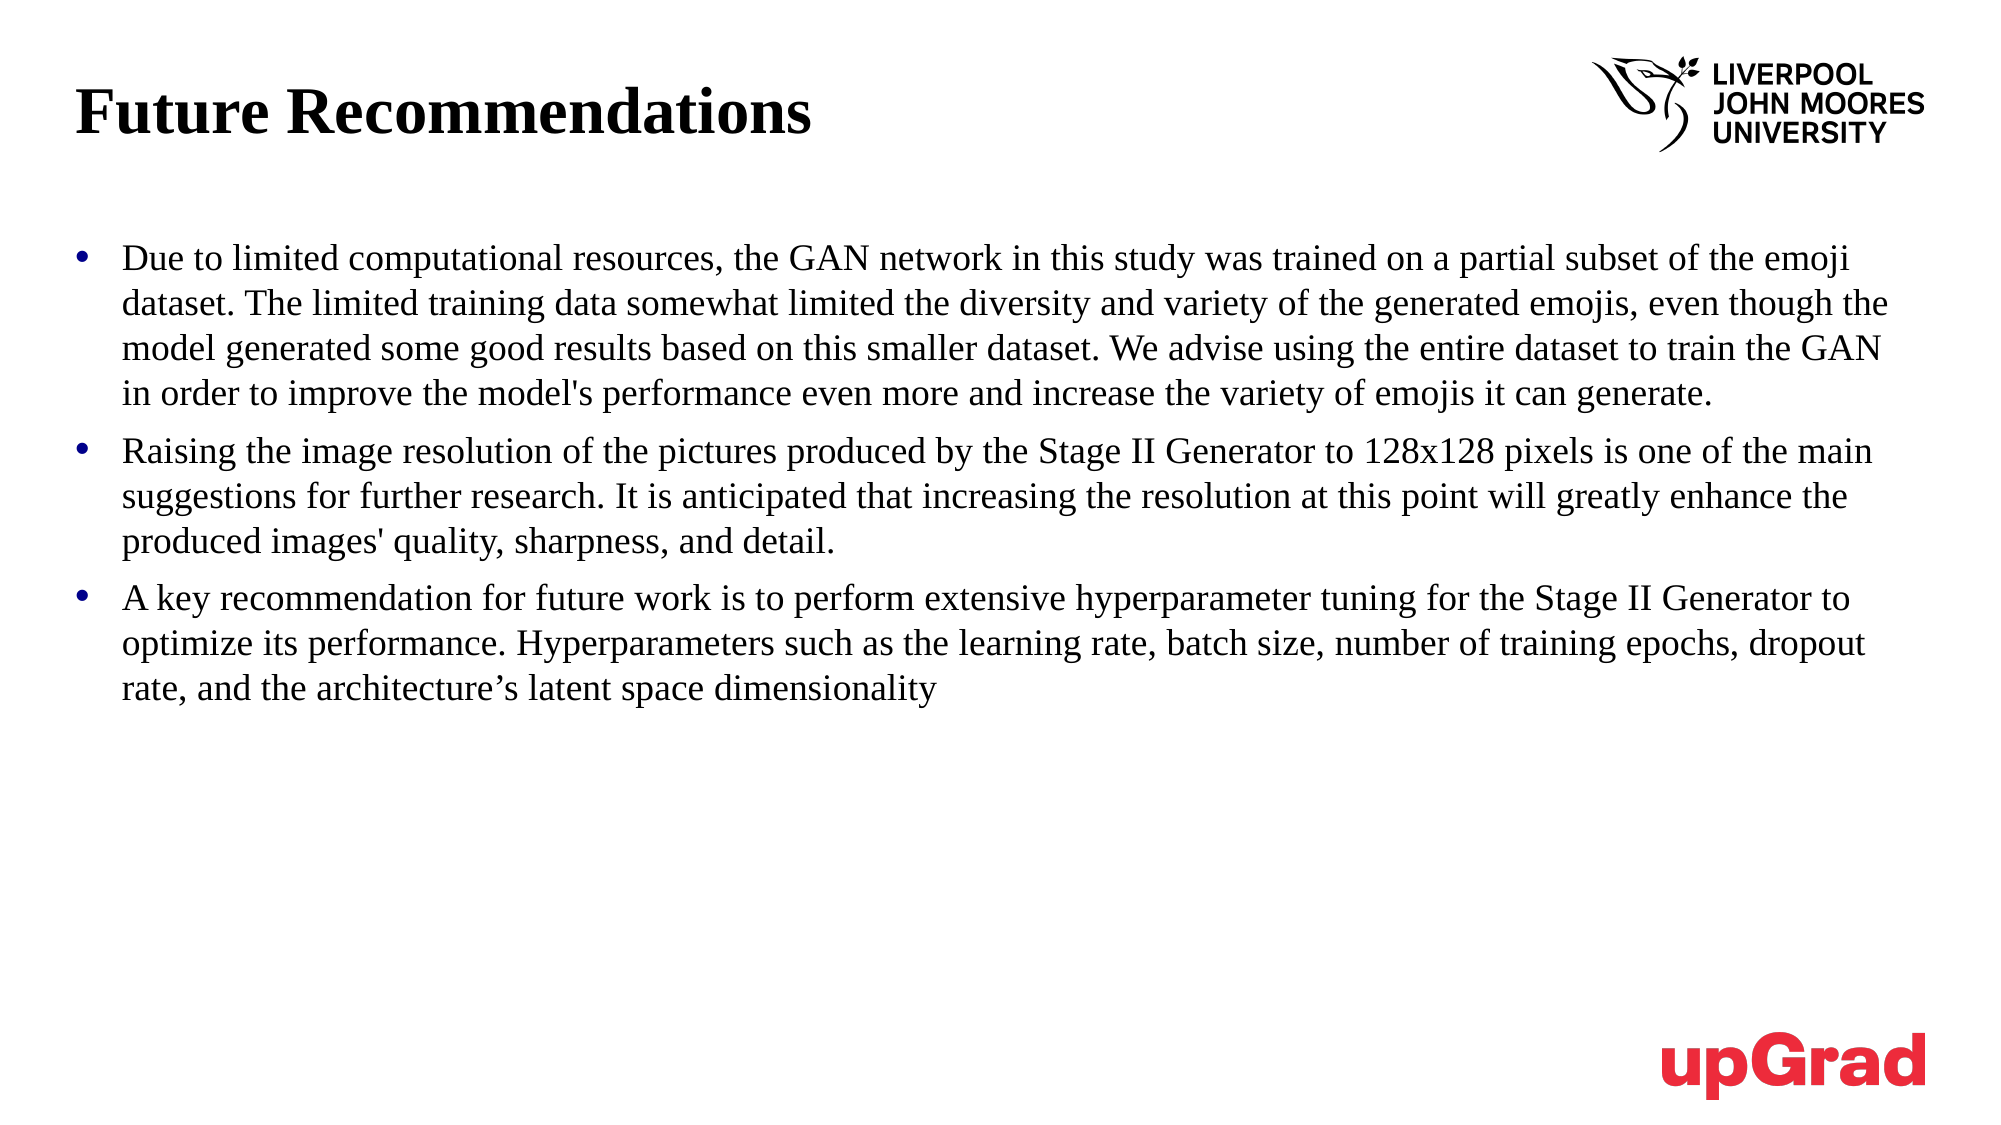

# Future Recommendations
Due to limited computational resources, the GAN network in this study was trained on a partial subset of the emoji dataset. The limited training data somewhat limited the diversity and variety of the generated emojis, even though the model generated some good results based on this smaller dataset. We advise using the entire dataset to train the GAN in order to improve the model's performance even more and increase the variety of emojis it can generate.
Raising the image resolution of the pictures produced by the Stage II Generator to 128x128 pixels is one of the main suggestions for further research. It is anticipated that increasing the resolution at this point will greatly enhance the produced images' quality, sharpness, and detail.
A key recommendation for future work is to perform extensive hyperparameter tuning for the Stage II Generator to optimize its performance. Hyperparameters such as the learning rate, batch size, number of training epochs, dropout rate, and the architecture’s latent space dimensionality